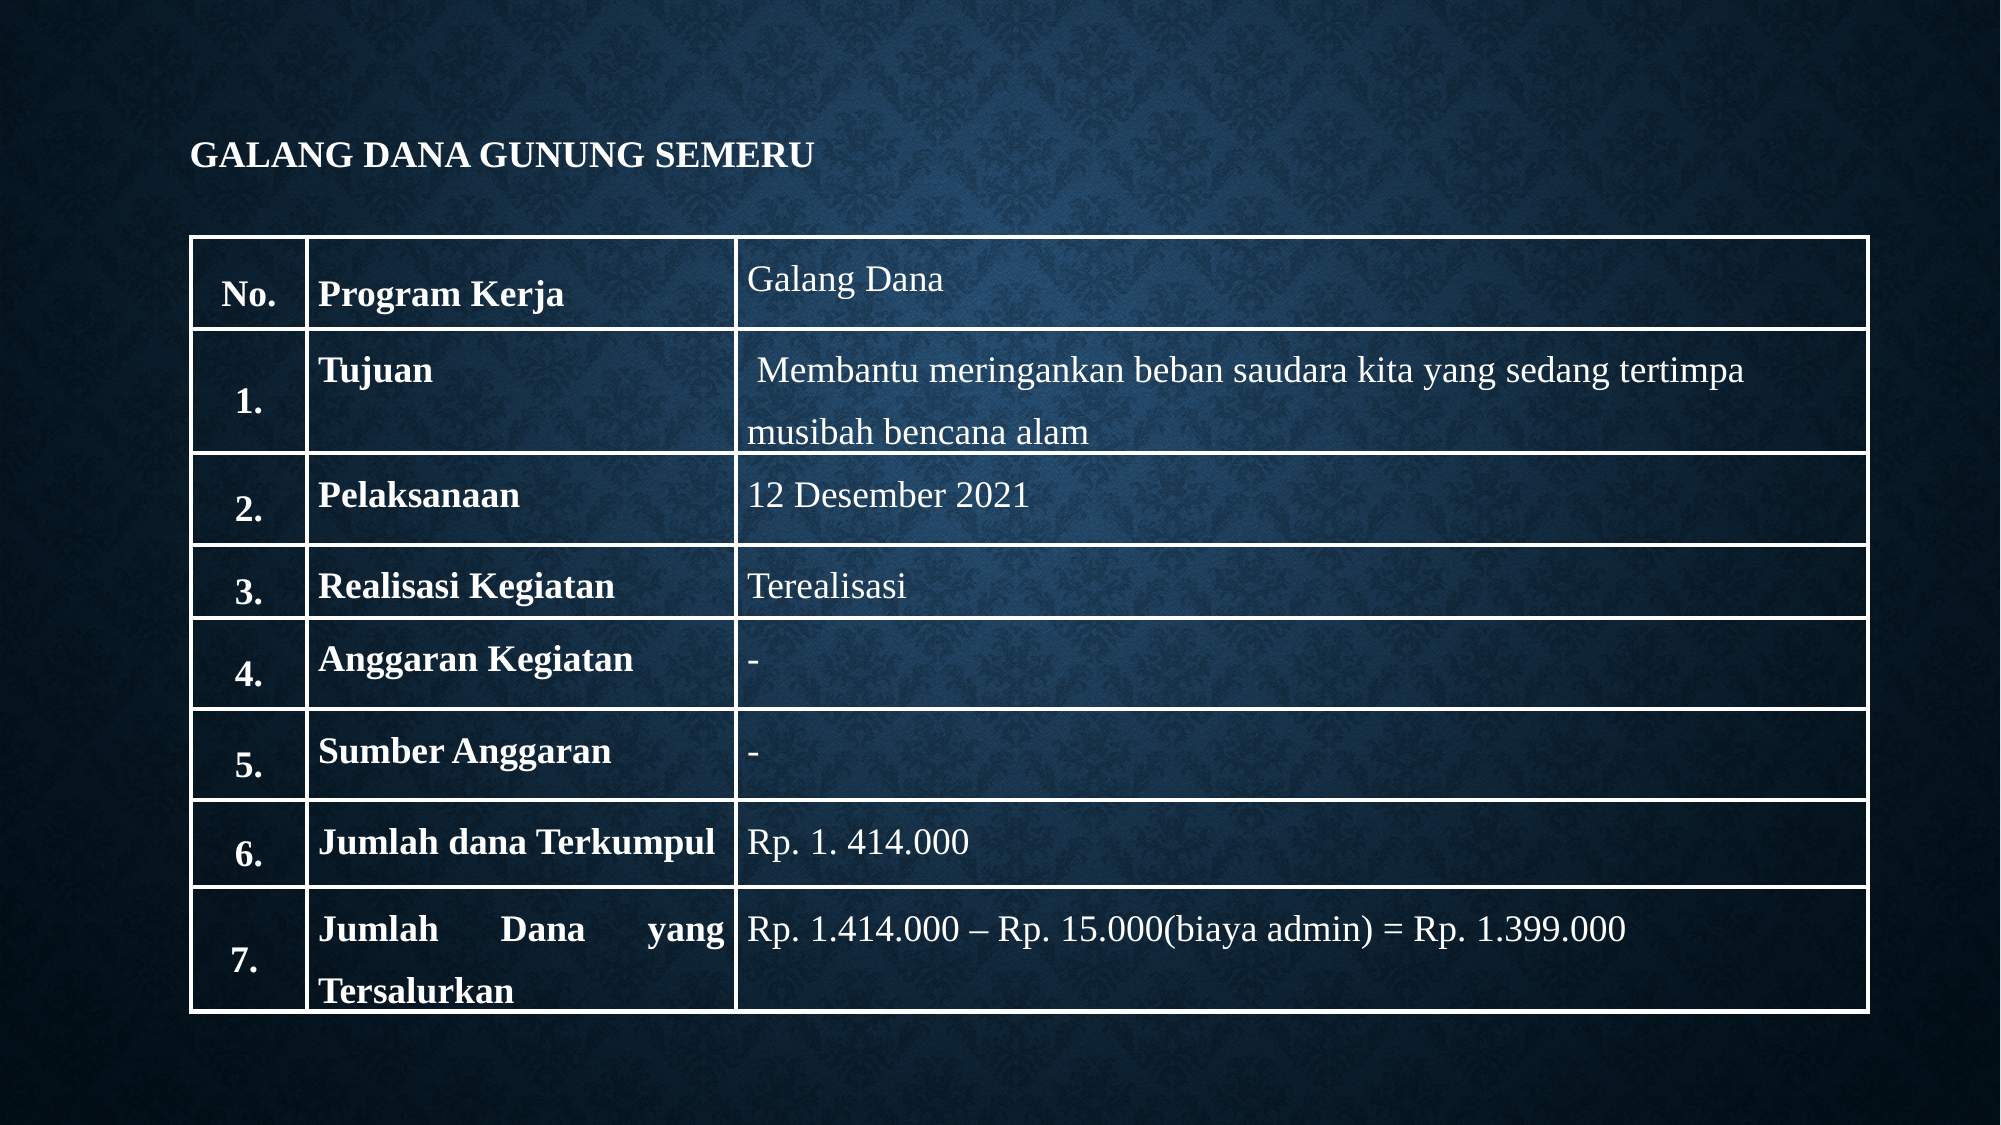

# Galang Dana Gunung semeru
| No. | Program Kerja | Galang Dana |
| --- | --- | --- |
| 1. | Tujuan | Membantu meringankan beban saudara kita yang sedang tertimpa musibah bencana alam |
| 2. | Pelaksanaan | 12 Desember 2021 |
| 3. | Realisasi Kegiatan | Terealisasi |
| 4. | Anggaran Kegiatan | - |
| 5. | Sumber Anggaran | - |
| 6. | Jumlah dana Terkumpul | Rp. 1. 414.000 |
| 7. | Jumlah Dana yang Tersalurkan | Rp. 1.414.000 – Rp. 15.000(biaya admin) = Rp. 1.399.000 |
|  |
| --- |